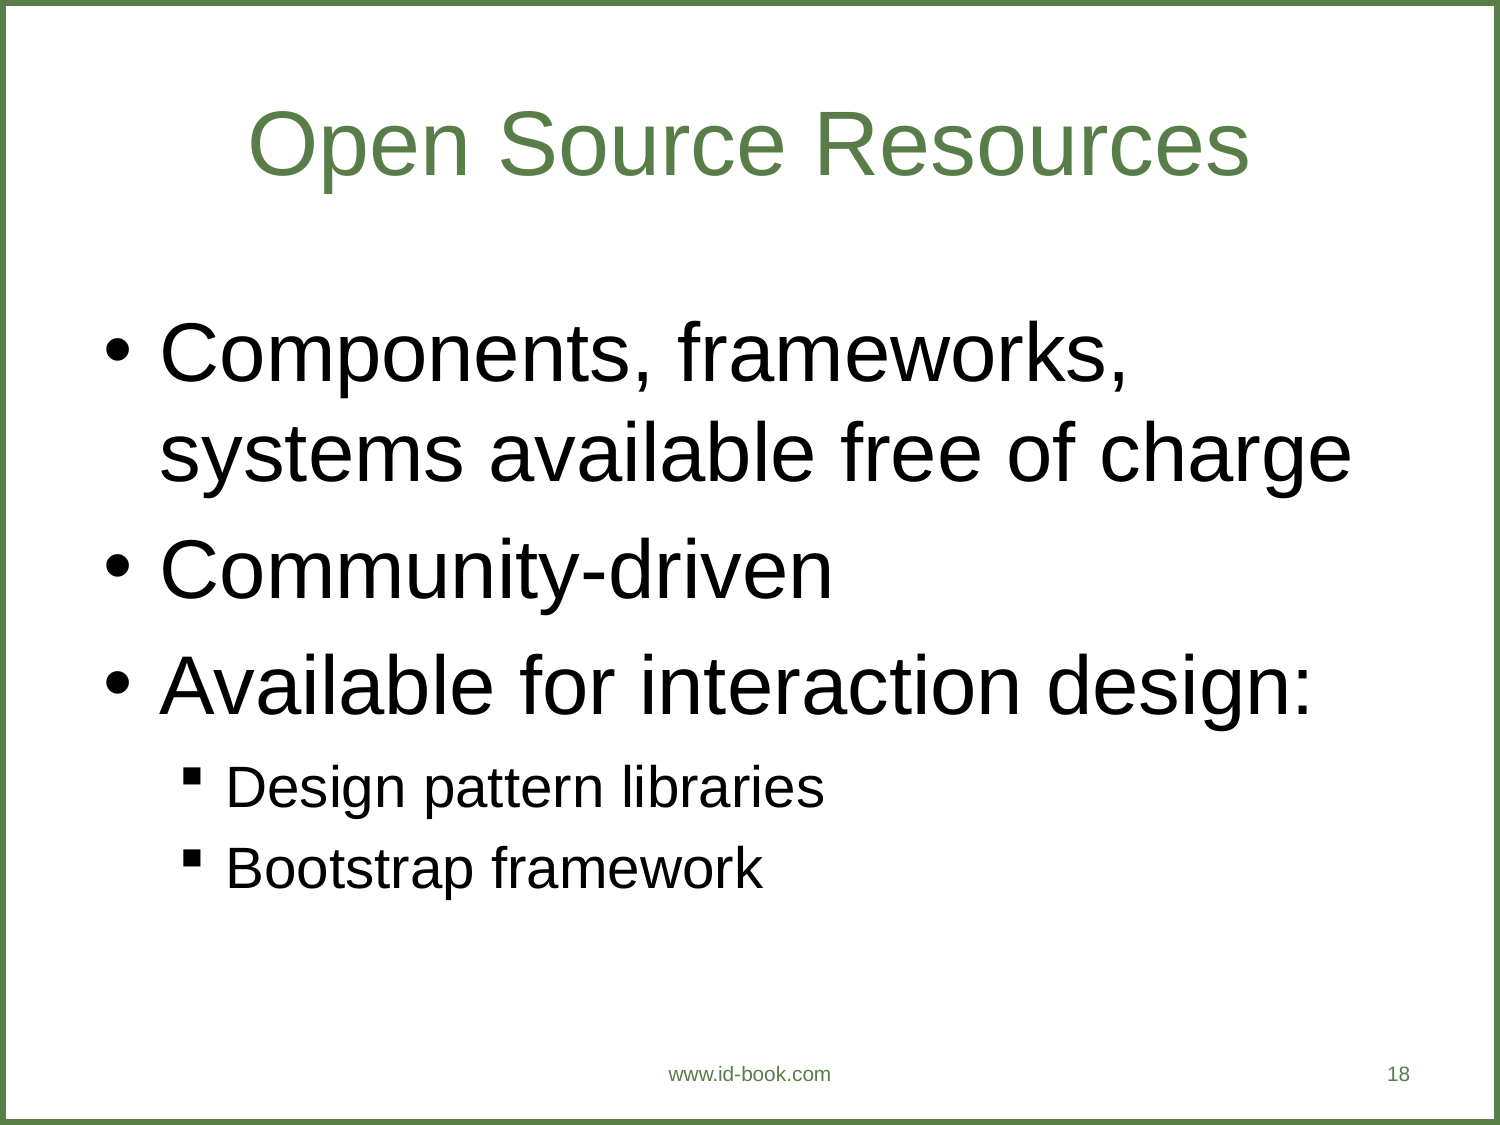

# Open Source Resources
Components, frameworks, systems available free of charge
Community-driven
Available for interaction design:

Design pattern libraries
Bootstrap framework
www.id-book.com
18